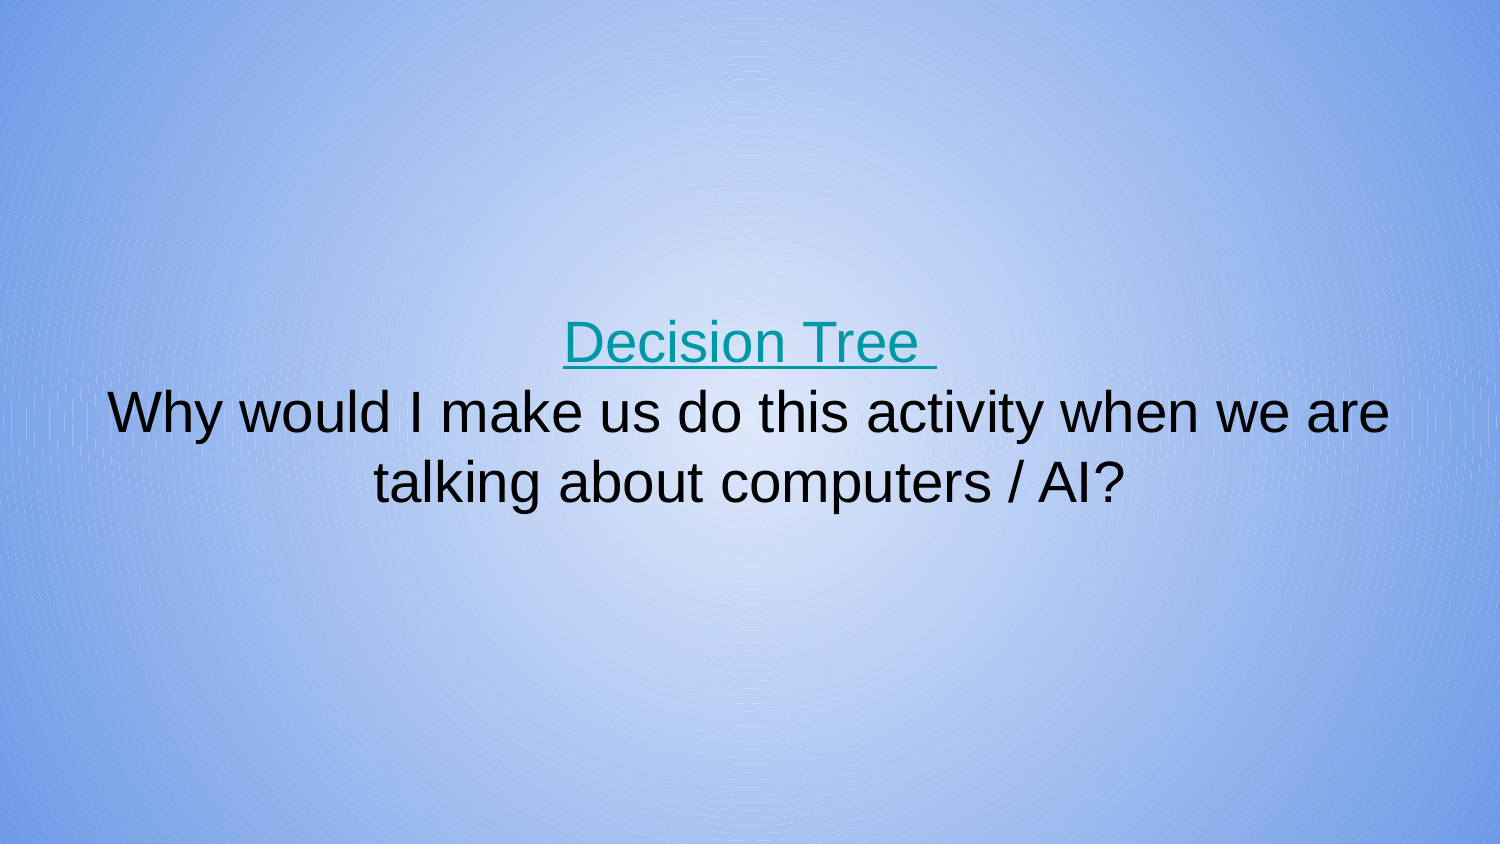

# Decision Tree
Why would I make us do this activity when we are talking about computers / AI?